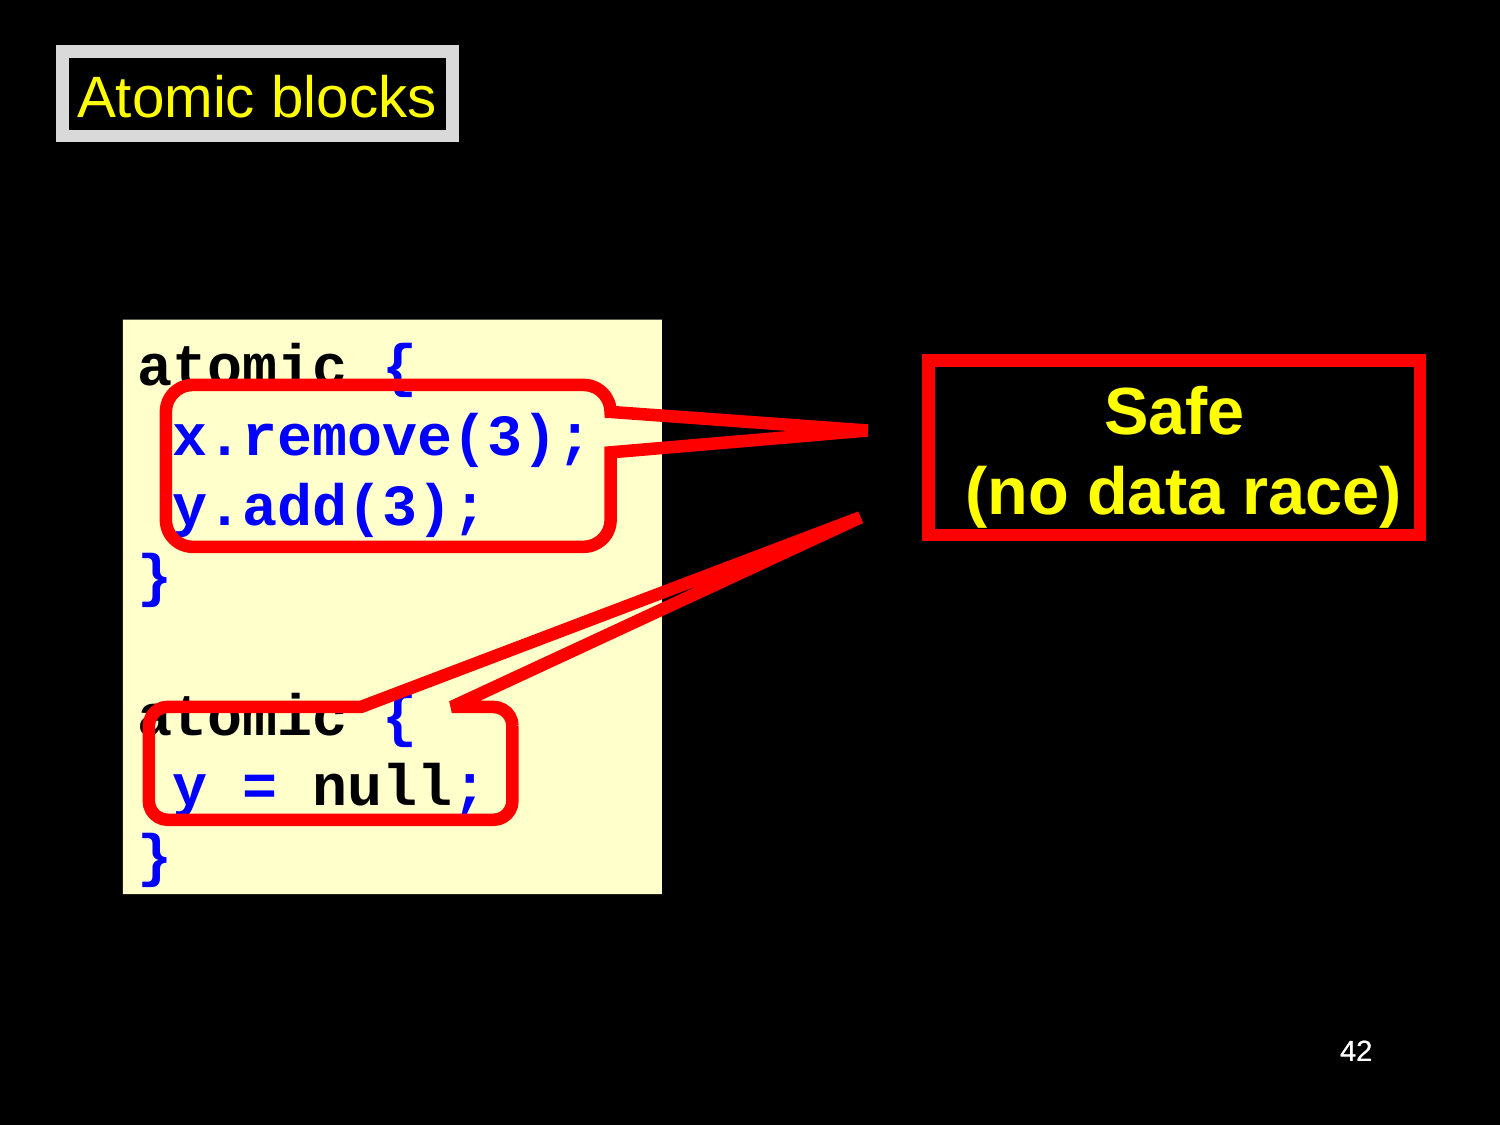

Atomic blocks
atomic {
 x.remove(3);
 y.add(3);
}
atomic {
 y = null;
}
Safe
 (no data race)

42
42